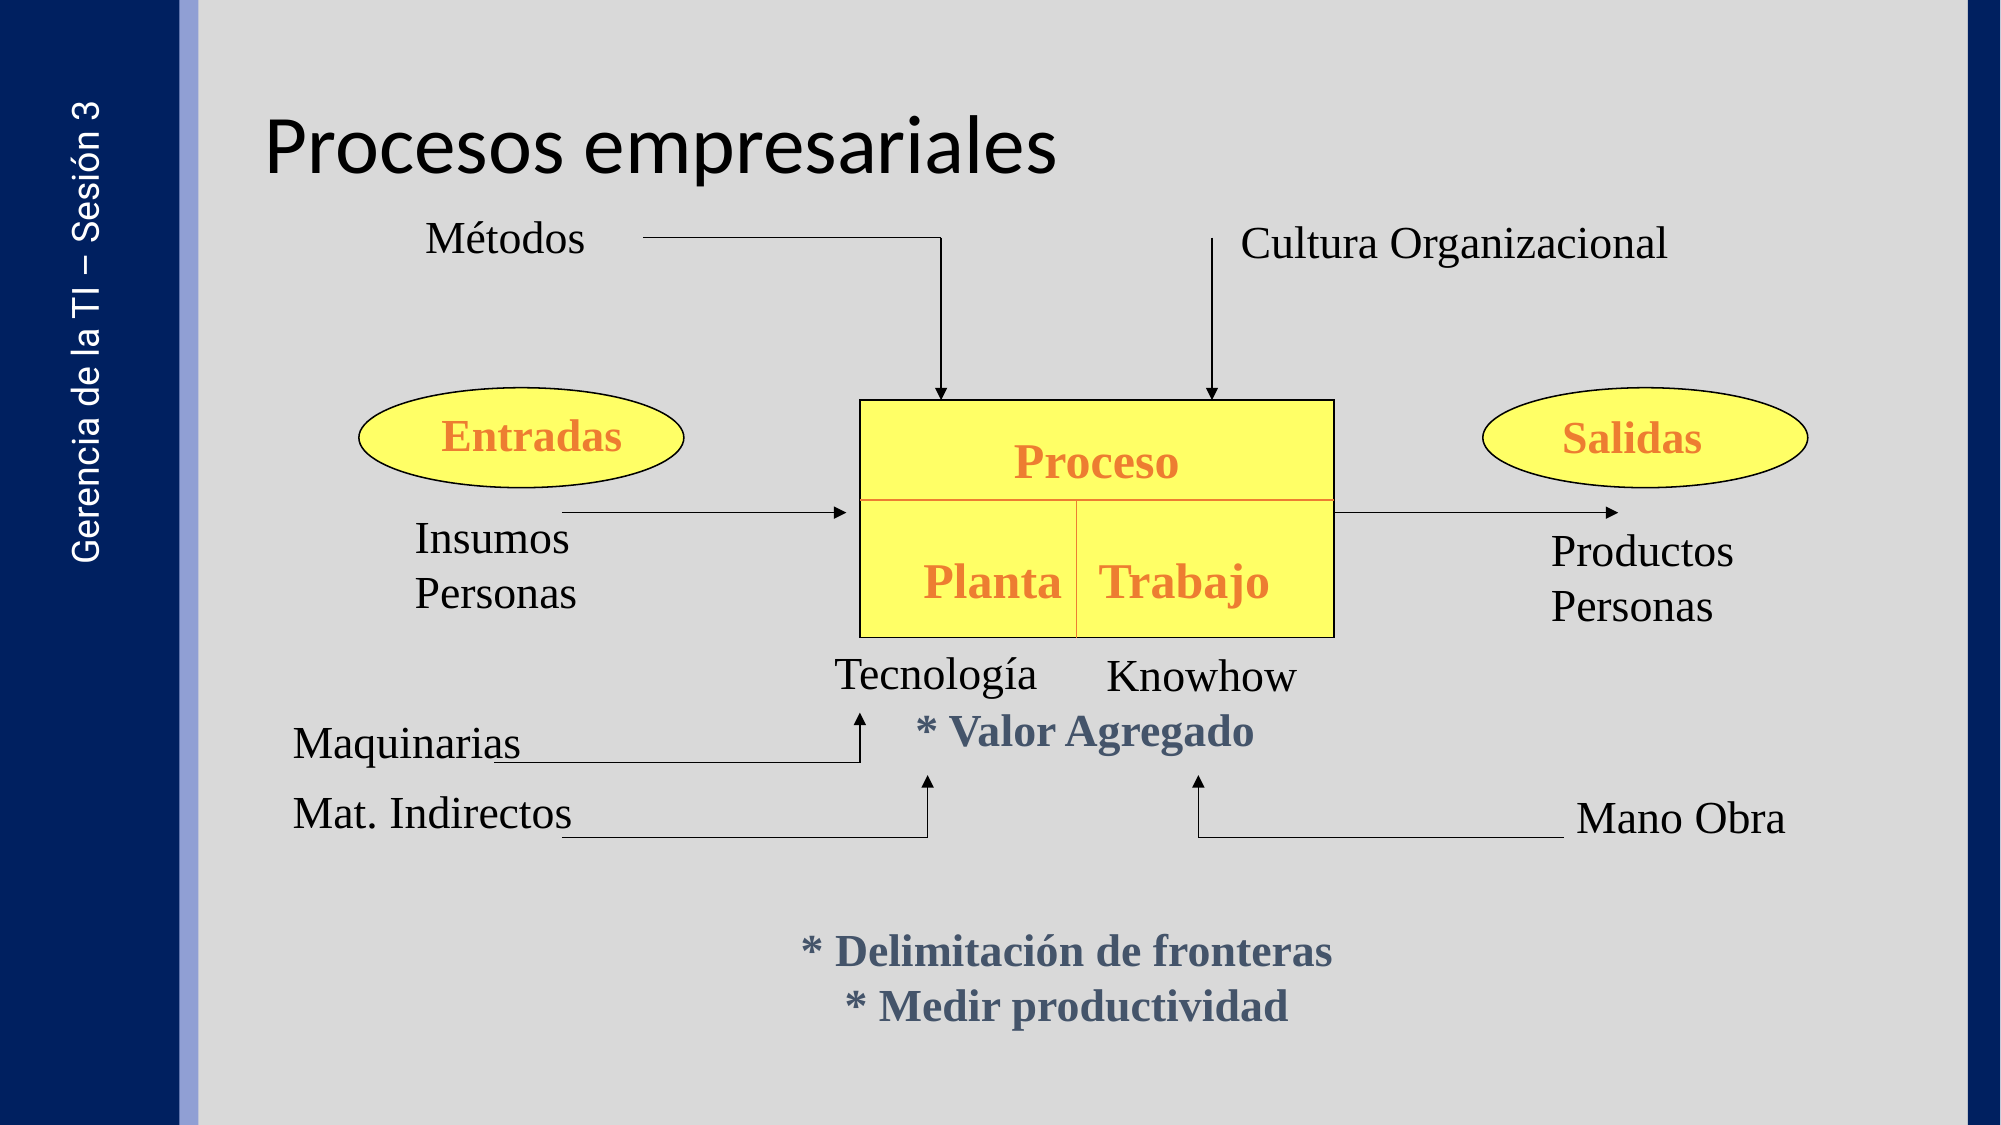

Procesos empresariales
Métodos
Cultura Organizacional

Entradas
Proceso

Planta   Trabajo
Salidas
Insumos
Personas
Productos
Personas
Gerencia de la TI – Sesión 3
Tecnología
Knowhow
* Valor Agregado
Maquinarias
Mat. Indirectos
Mano Obra
* Delimitación de fronteras
* Medir productividad